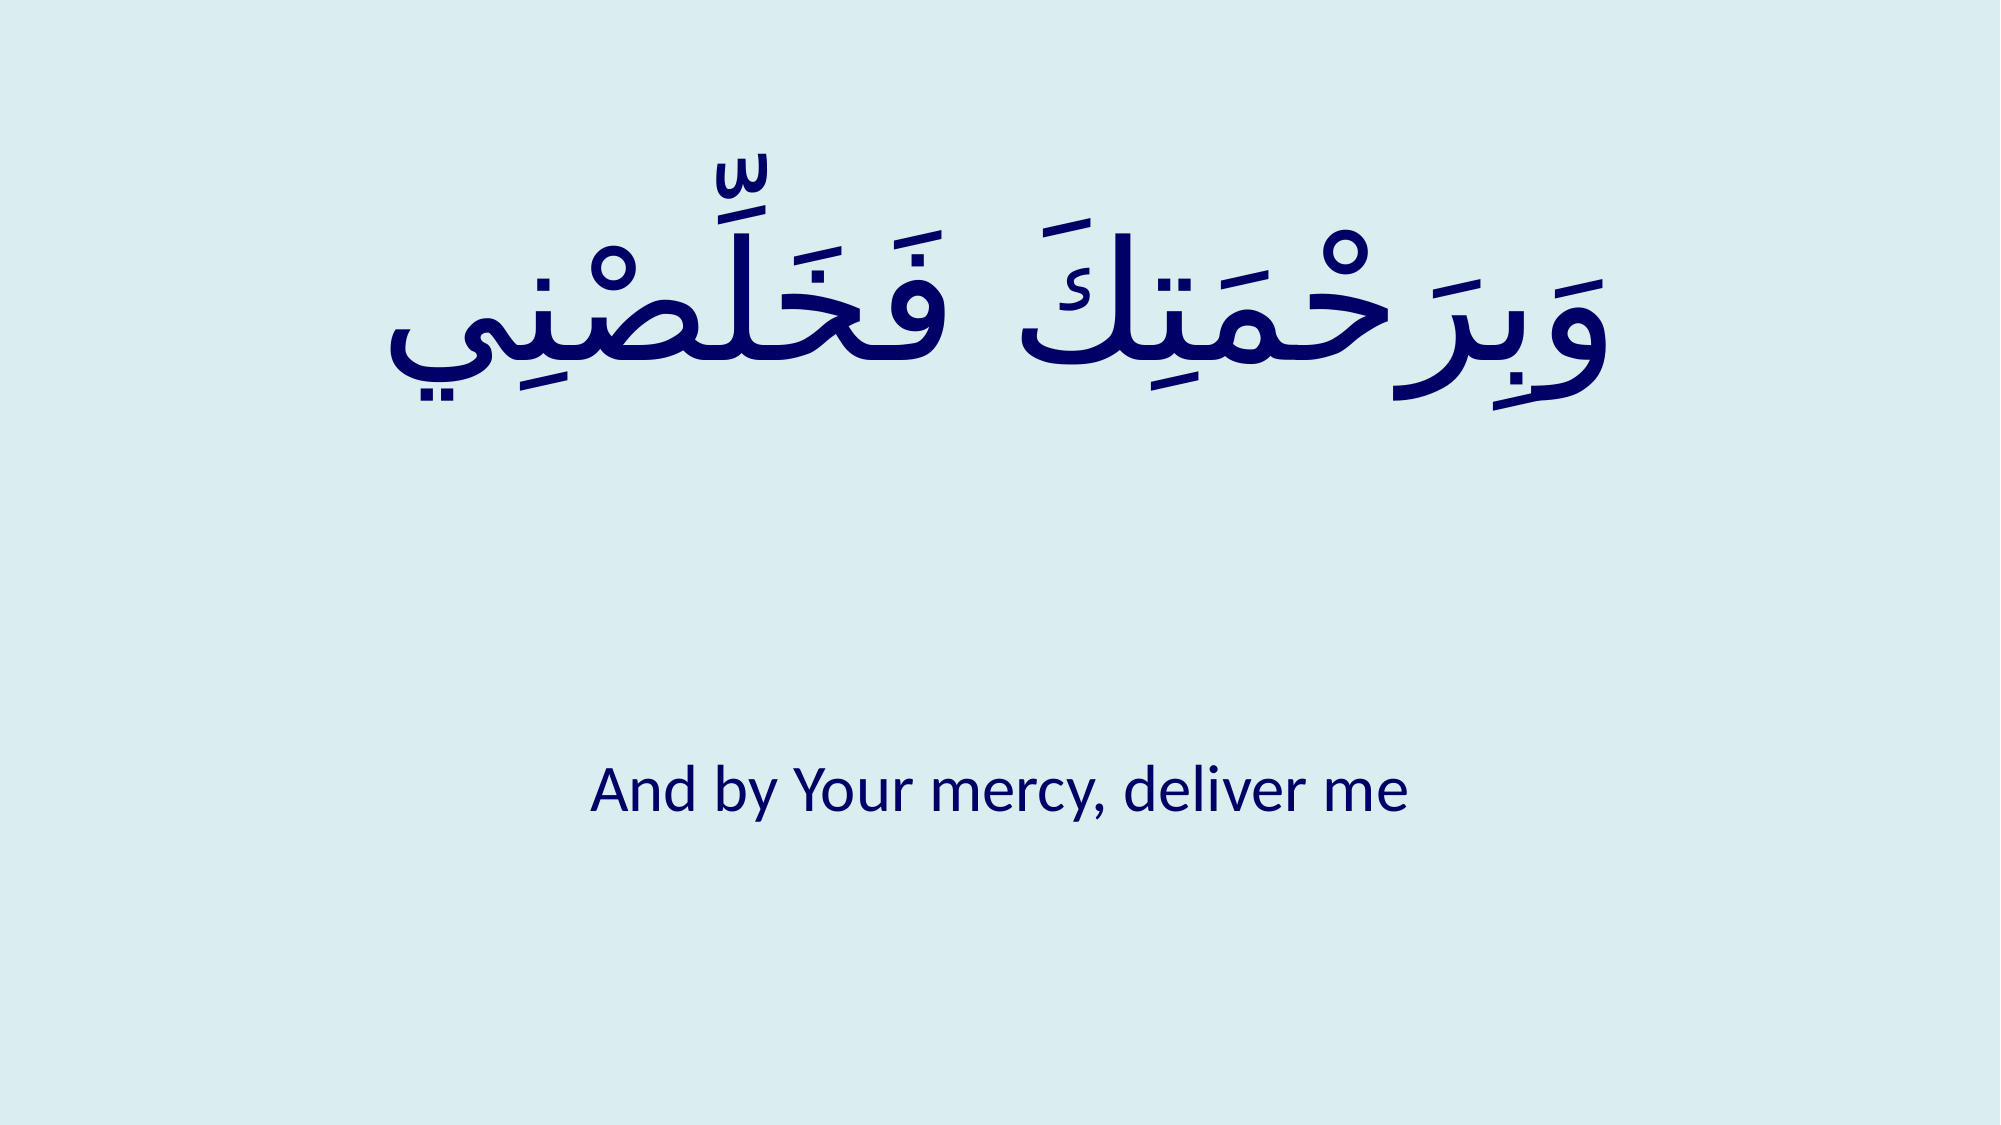

# وَبِرَحْمَتِكَ فَخَلِّصْنِي
And by Your mercy, deliver me